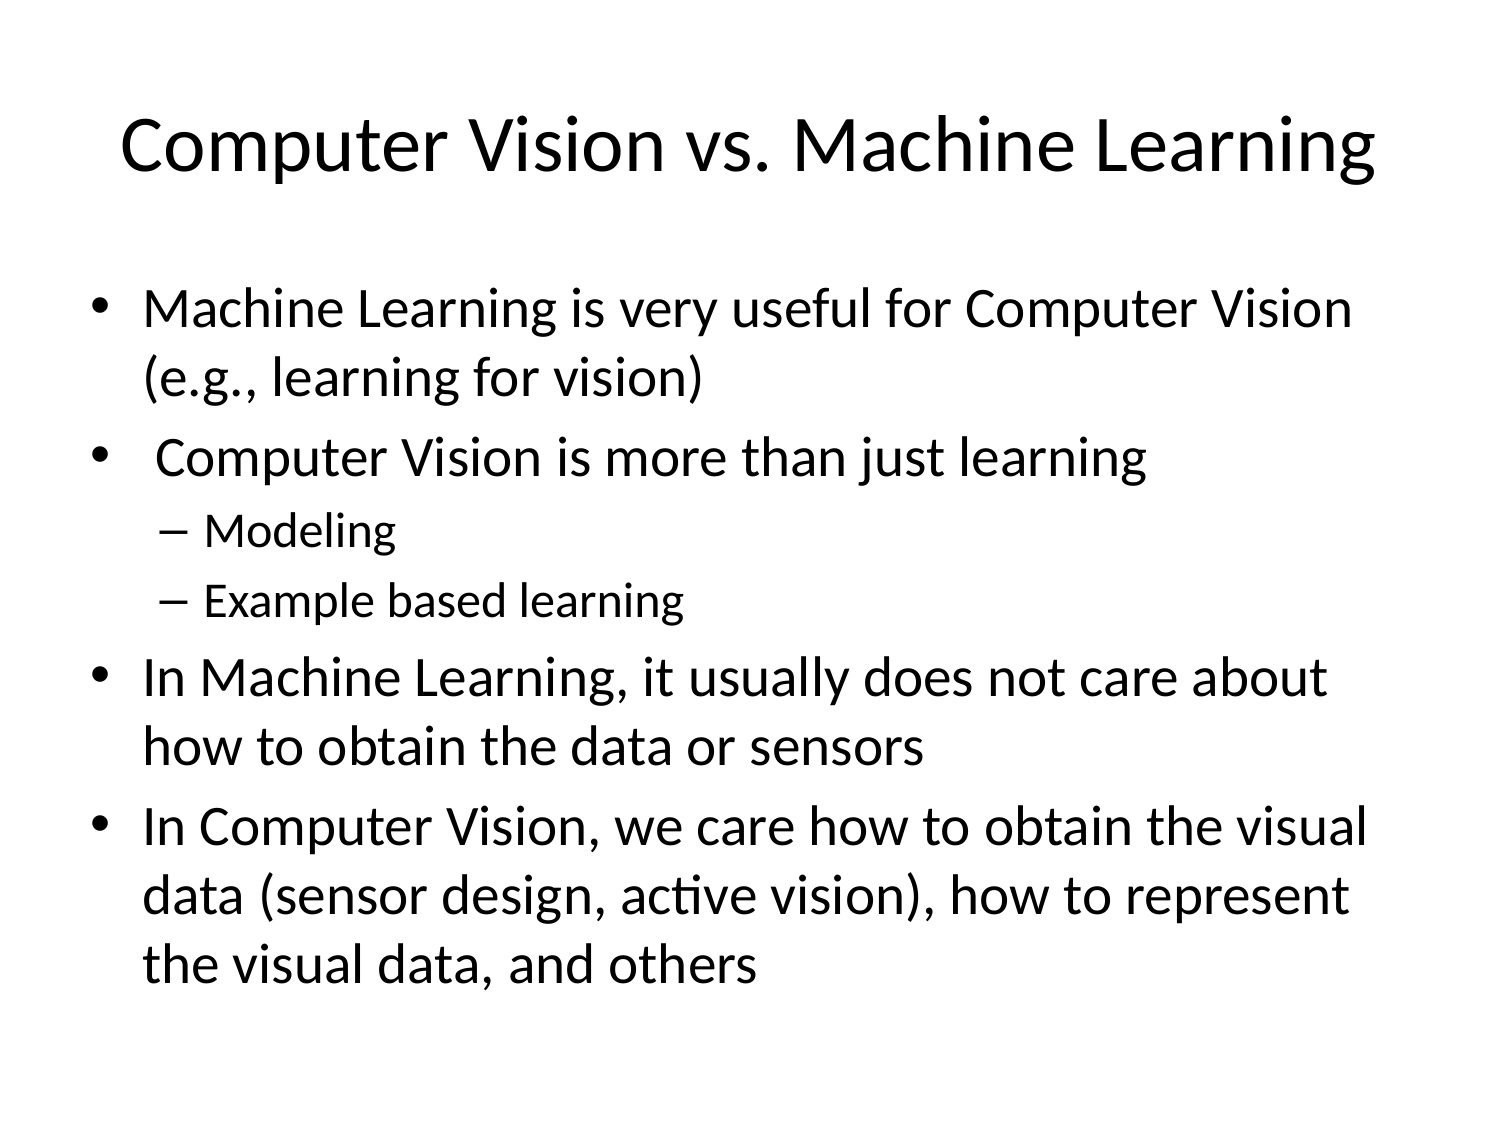

# Computer Vision vs. Machine Learning
Machine Learning is very useful for Computer Vision (e.g., learning for vision)
 Computer Vision is more than just learning
Modeling
Example based learning
In Machine Learning, it usually does not care about how to obtain the data or sensors
In Computer Vision, we care how to obtain the visual data (sensor design, active vision), how to represent the visual data, and others